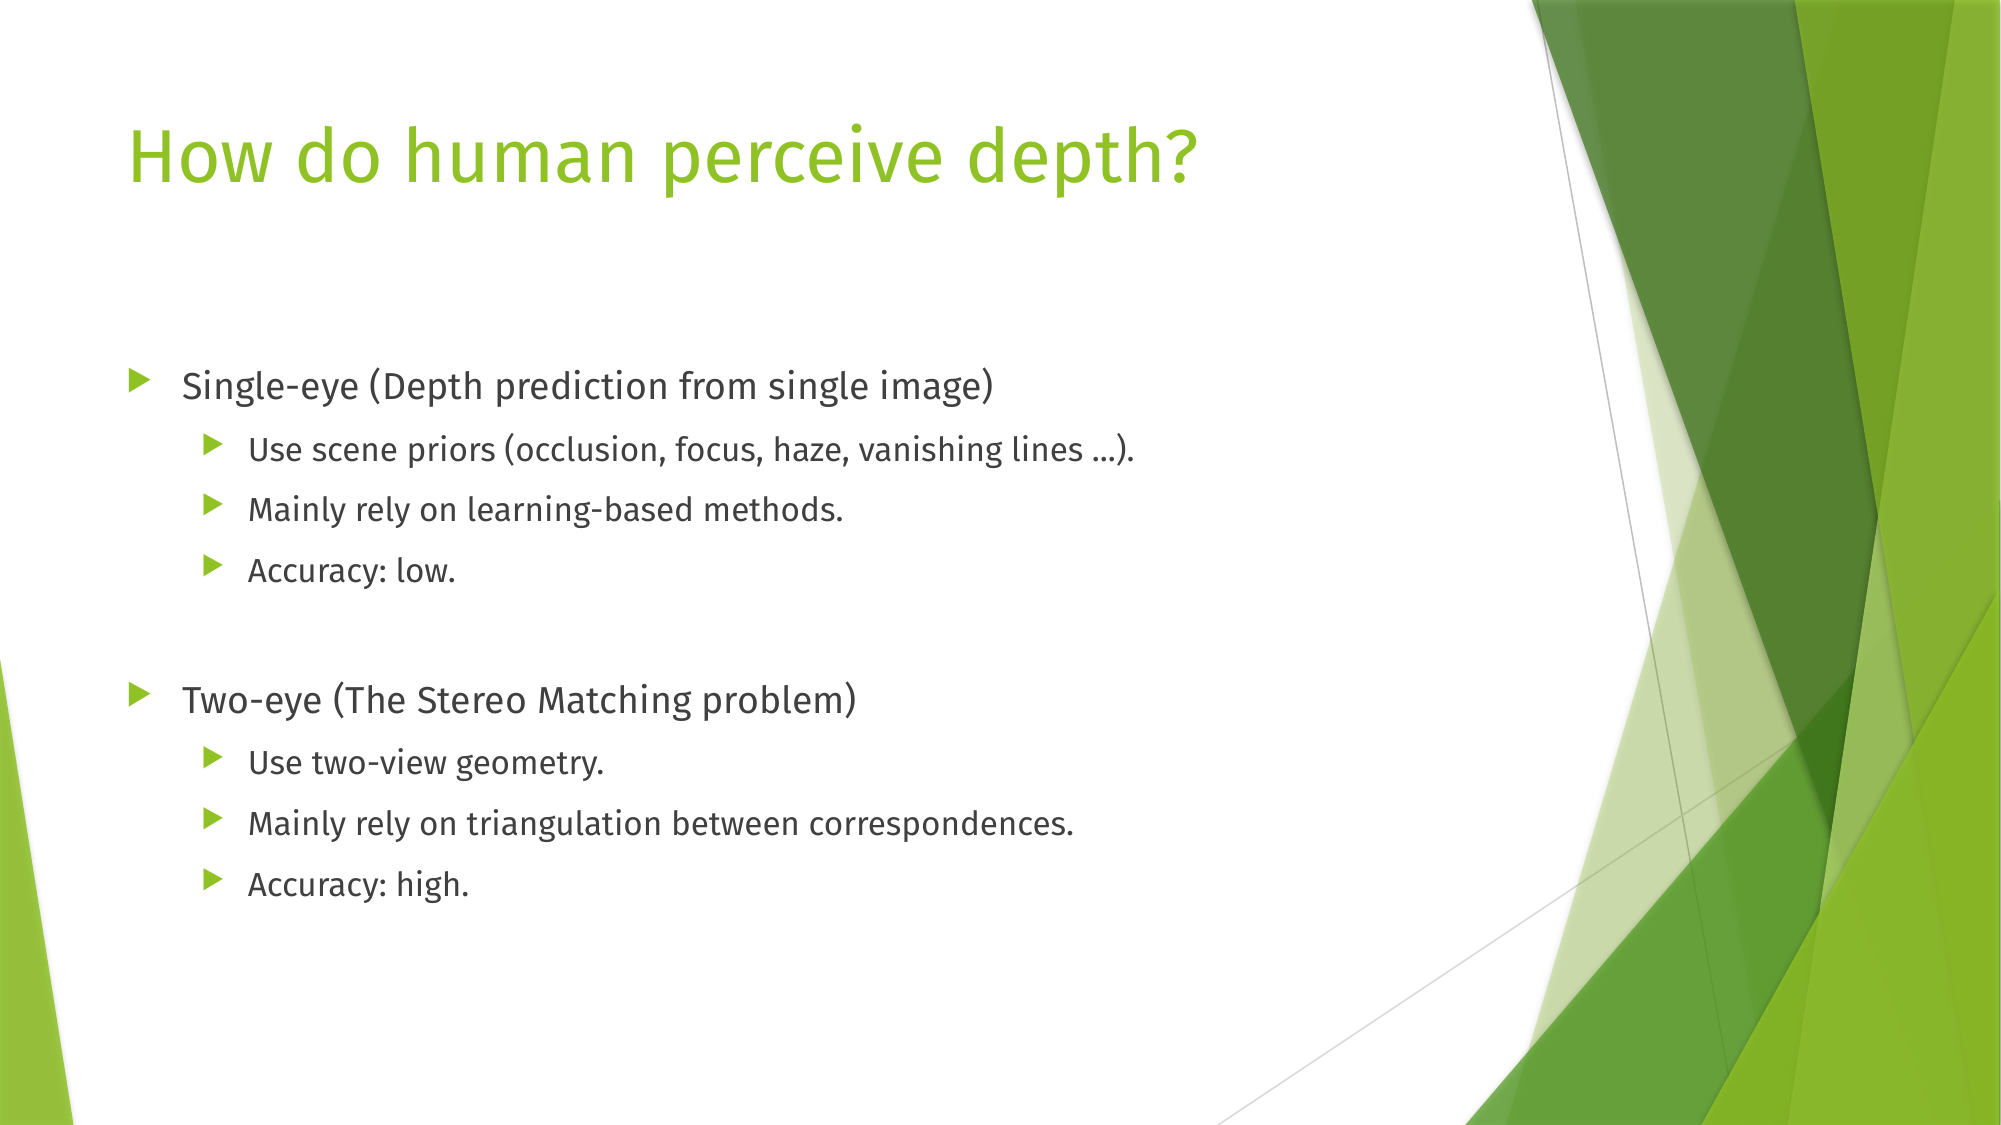

# How do human perceive depth?
Single-eye (Depth prediction from single image)
Use scene priors (occlusion, focus, haze, vanishing lines ...).
Mainly rely on learning-based methods.
Accuracy: low.

Two-eye (The Stereo Matching problem)
Use two-view geometry.
Mainly rely on triangulation between correspondences.
Accuracy: high.